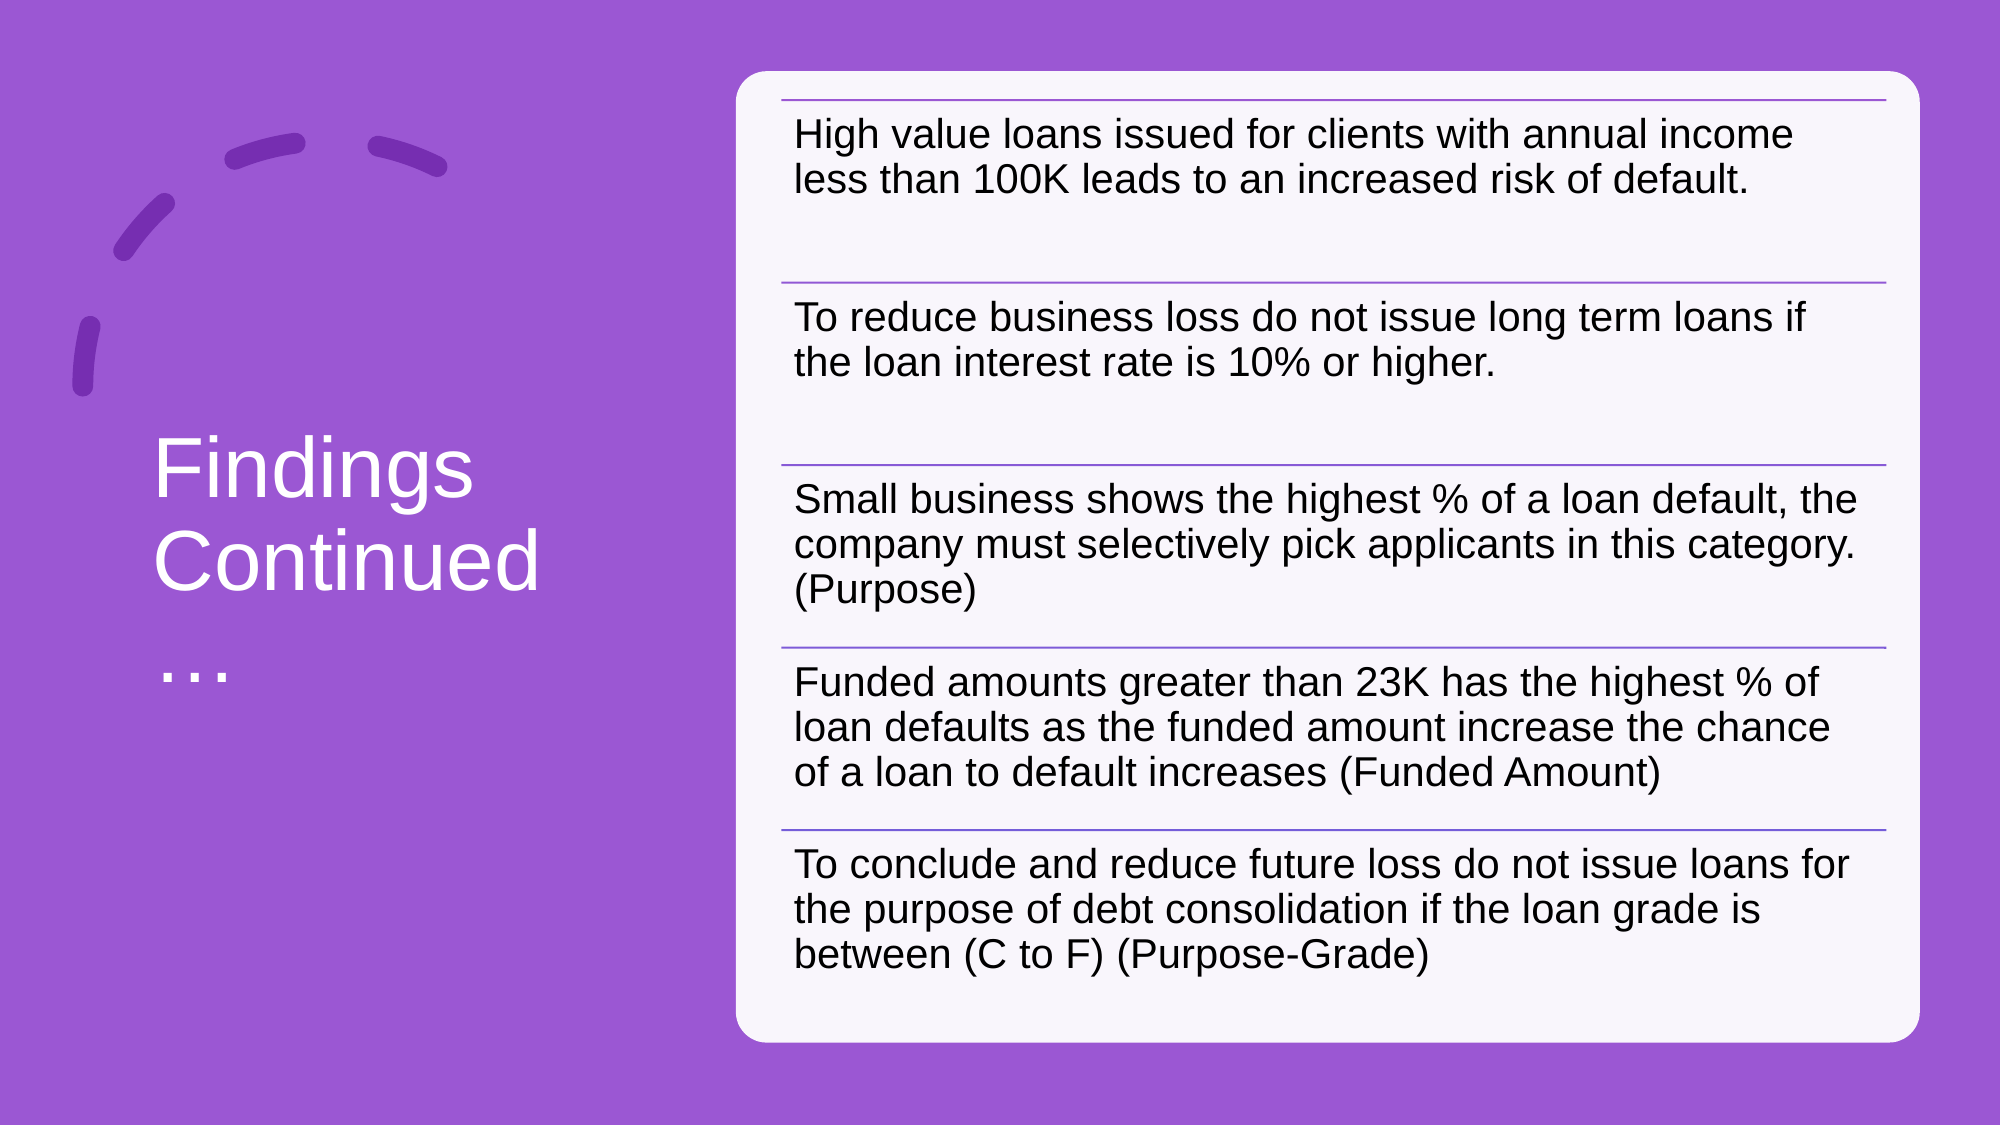

High value loans issued for clients with annual income less than 100K leads to an increased risk of default.
To reduce business loss do not issue long term loans if the loan interest rate is 10% or higher.
Small business shows the highest % of a loan default, the company must selectively pick applicants in this category.  (Purpose)
Funded amounts greater than 23K has the highest % of loan defaults as the funded amount increase the chance of a loan to default increases (Funded Amount)
To conclude and reduce future loss do not issue loans for the purpose of debt consolidation if the loan grade is between (C to F) (Purpose-Grade)
# Findings Continued…